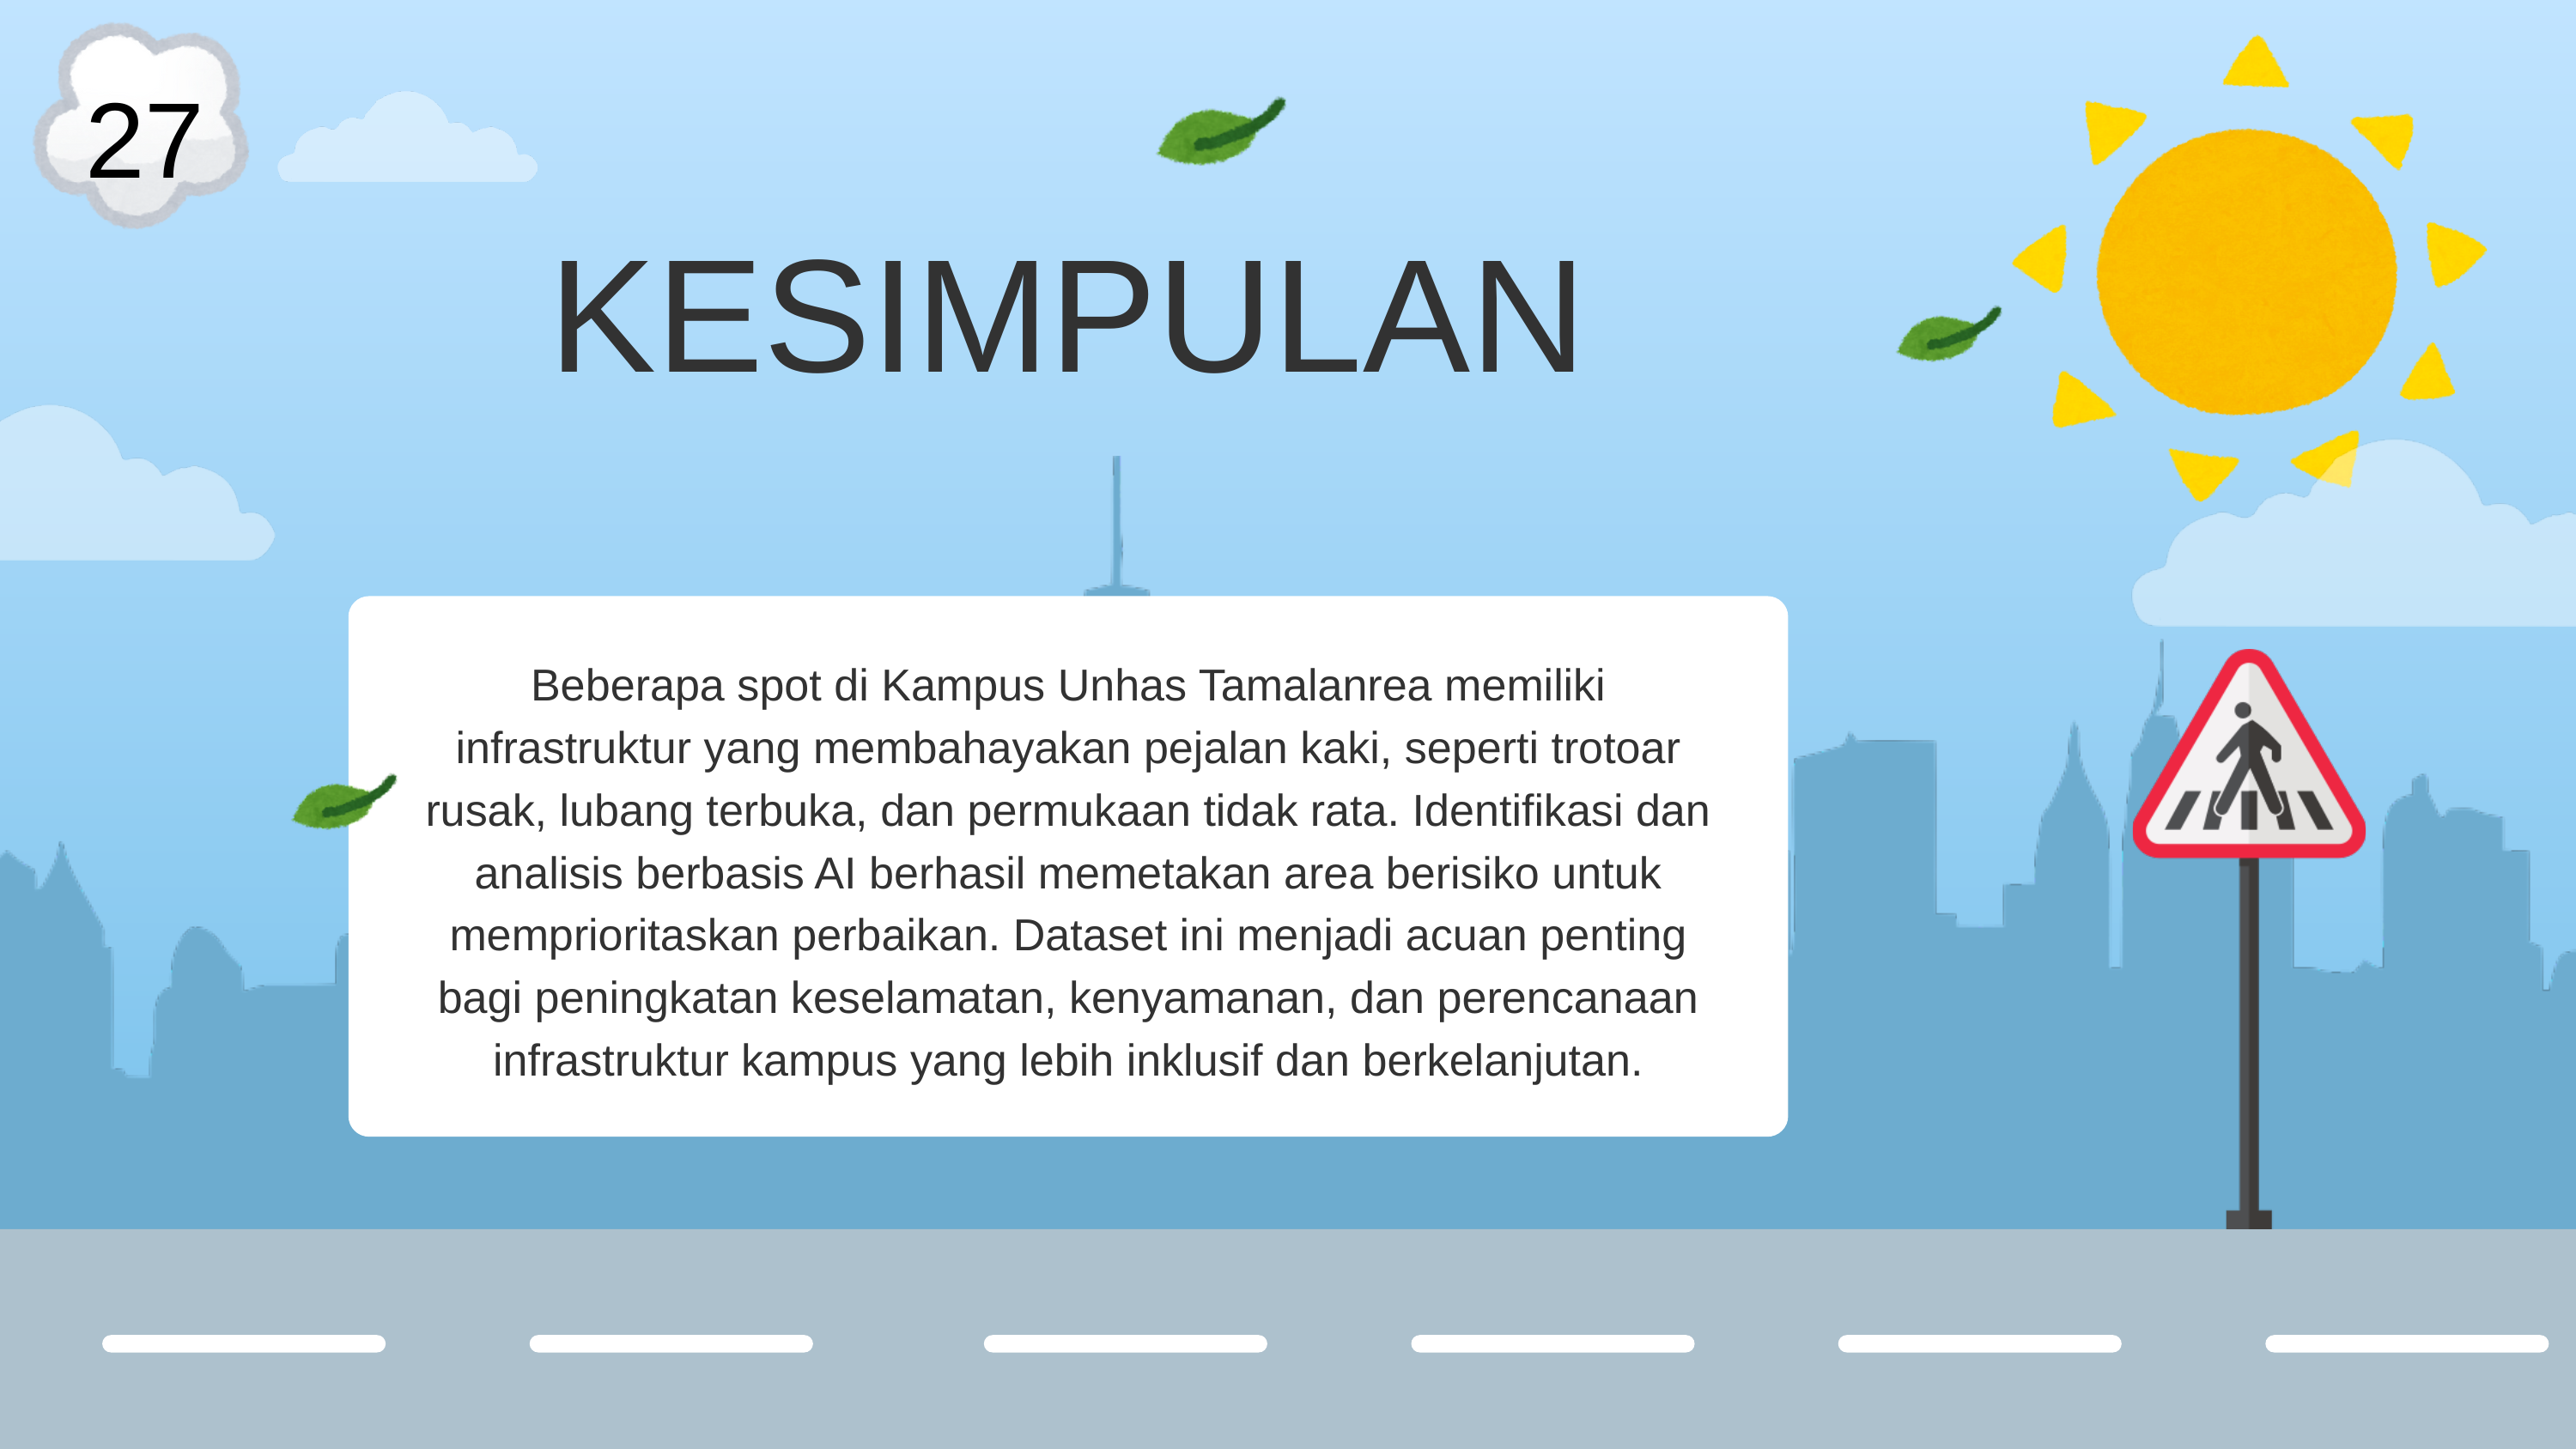

27

KESIMPULAN

Beberapa spot di Kampus Unhas Tamalanrea memiliki infrastruktur yang membahayakan pejalan kaki, seperti trotoar rusak, lubang terbuka, dan permukaan tidak rata. Identifikasi dan analisis berbasis AI berhasil memetakan area berisiko untuk memprioritaskan perbaikan. Dataset ini menjadi acuan penting bagi peningkatan keselamatan, kenyamanan, dan perencanaan infrastruktur kampus yang lebih inklusif dan berkelanjutan.